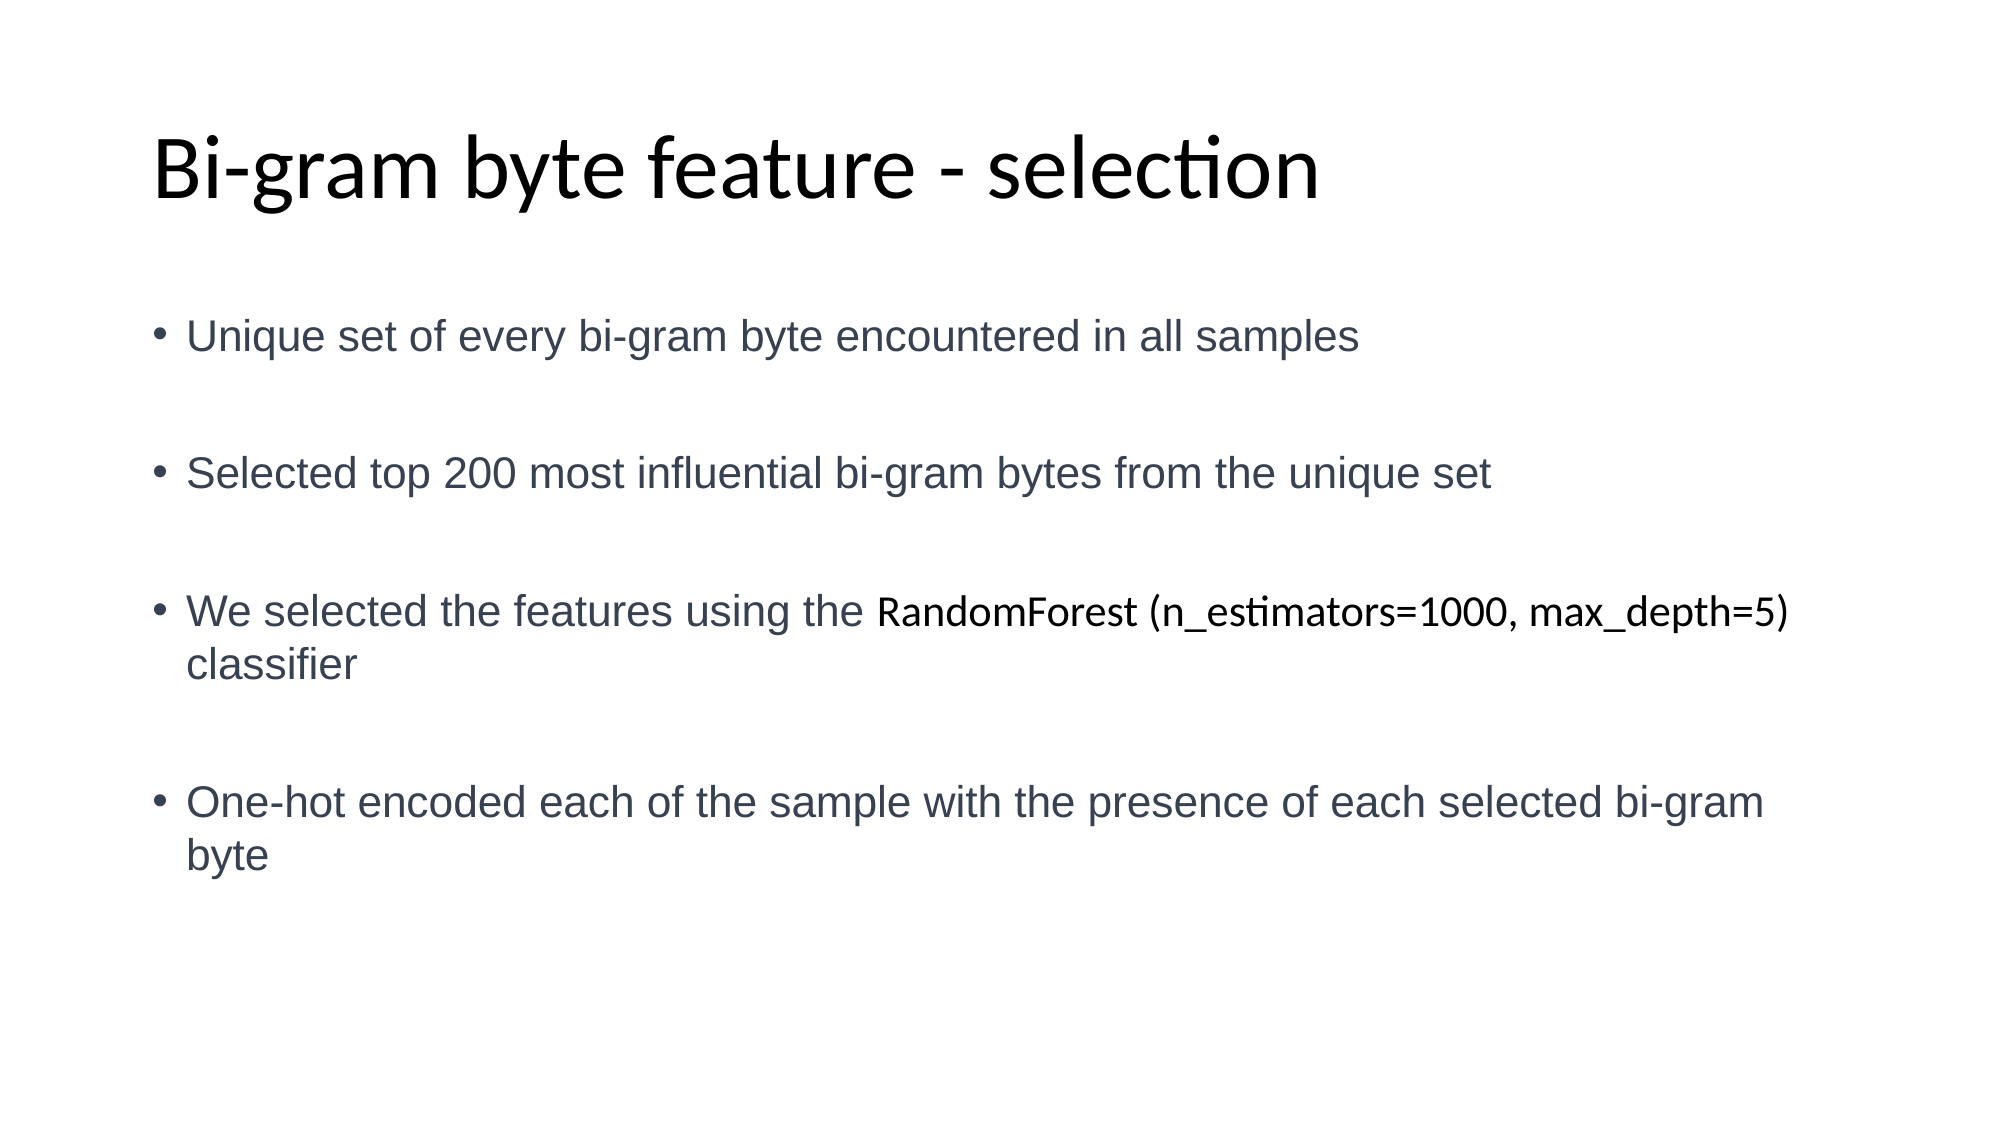

# Bi-gram byte feature - selection
Unique set of every bi-gram byte encountered in all samples

Selected top 200 most influential bi-gram bytes from the unique set

We selected the features using the RandomForest (n_estimators=1000, max_depth=5) classifier

One-hot encoded each of the sample with the presence of each selected bi-gram byte